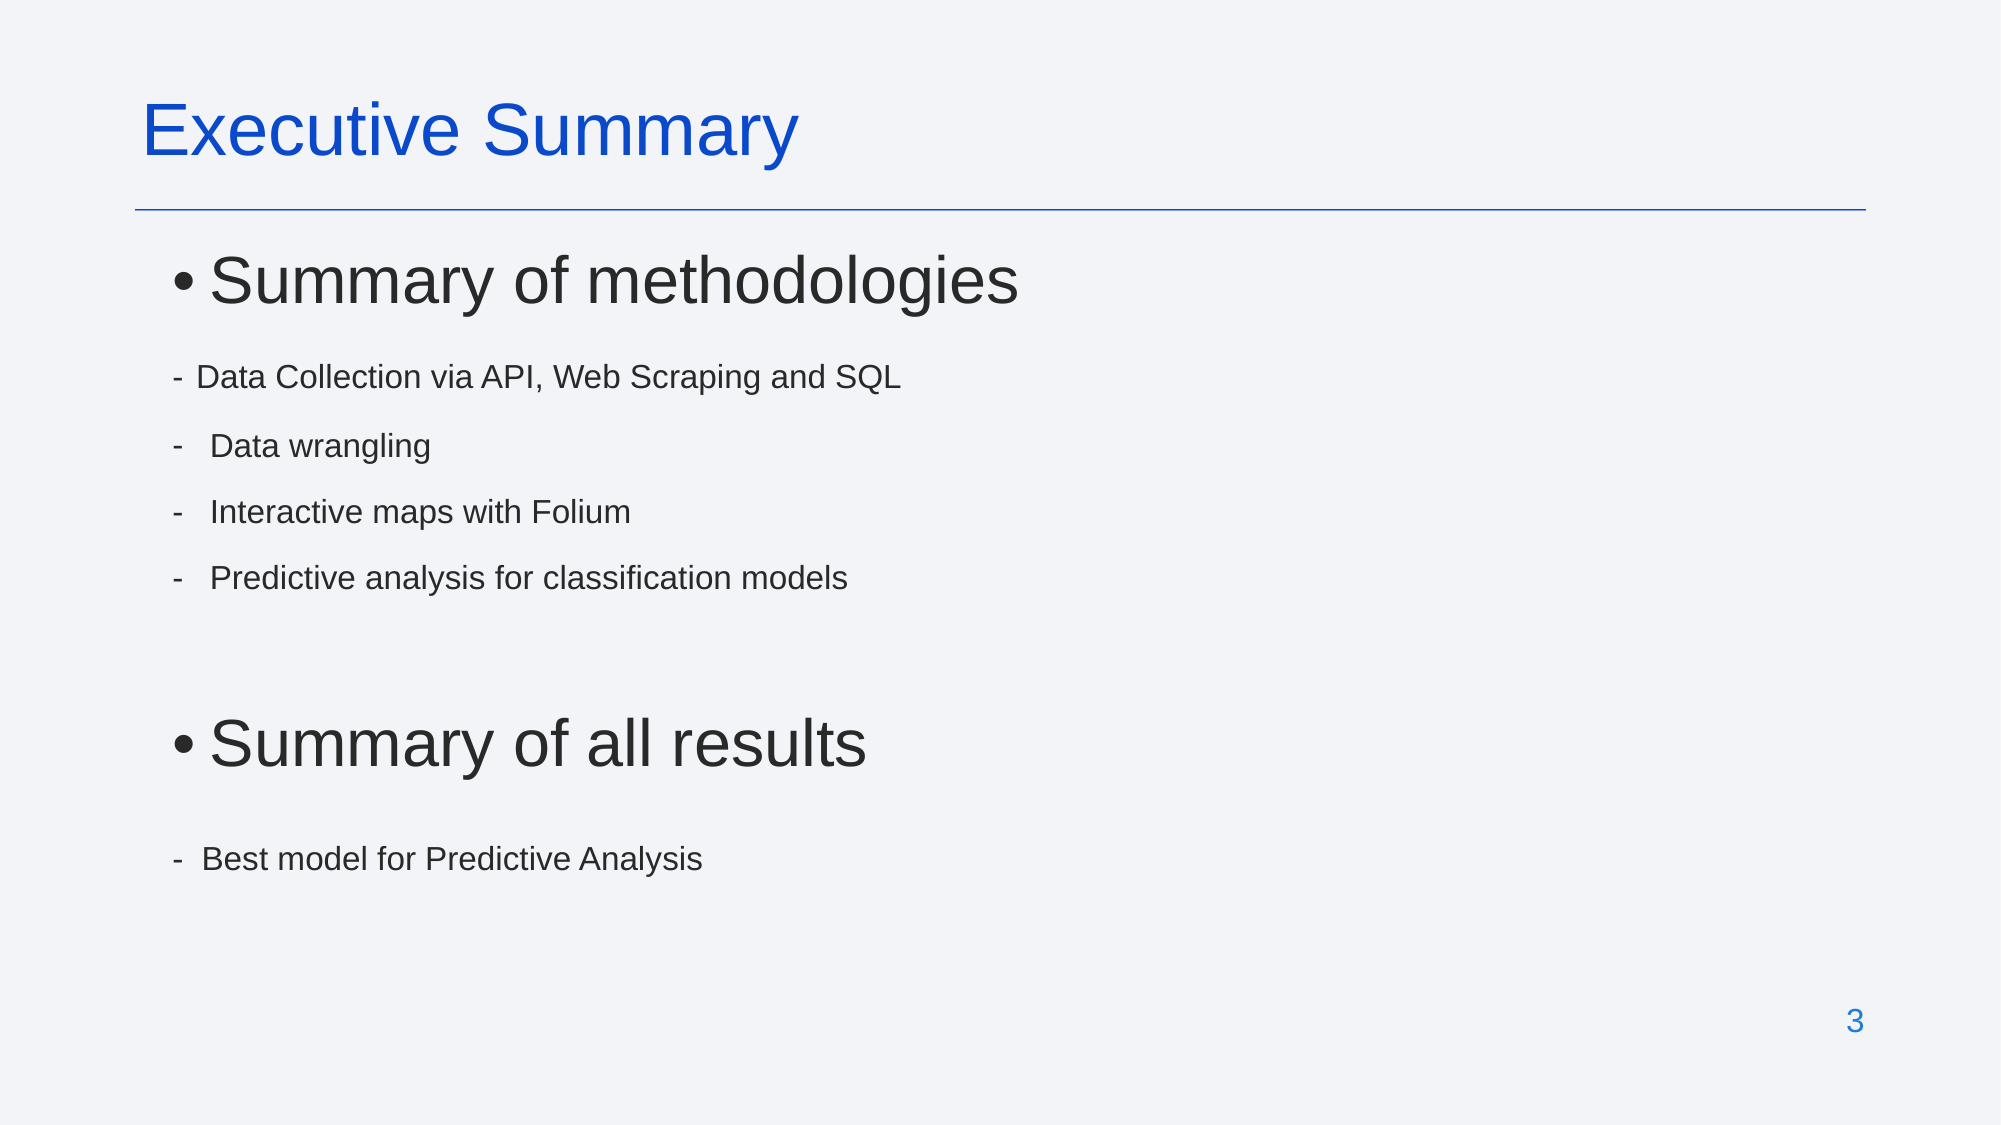

Executive Summary
Summary of methodologies
- Data Collection via API, Web Scraping and SQL
Data wrangling
Interactive maps with Folium
Predictive analysis for classification models

Summary of all results
- Best model for Predictive Analysis
3